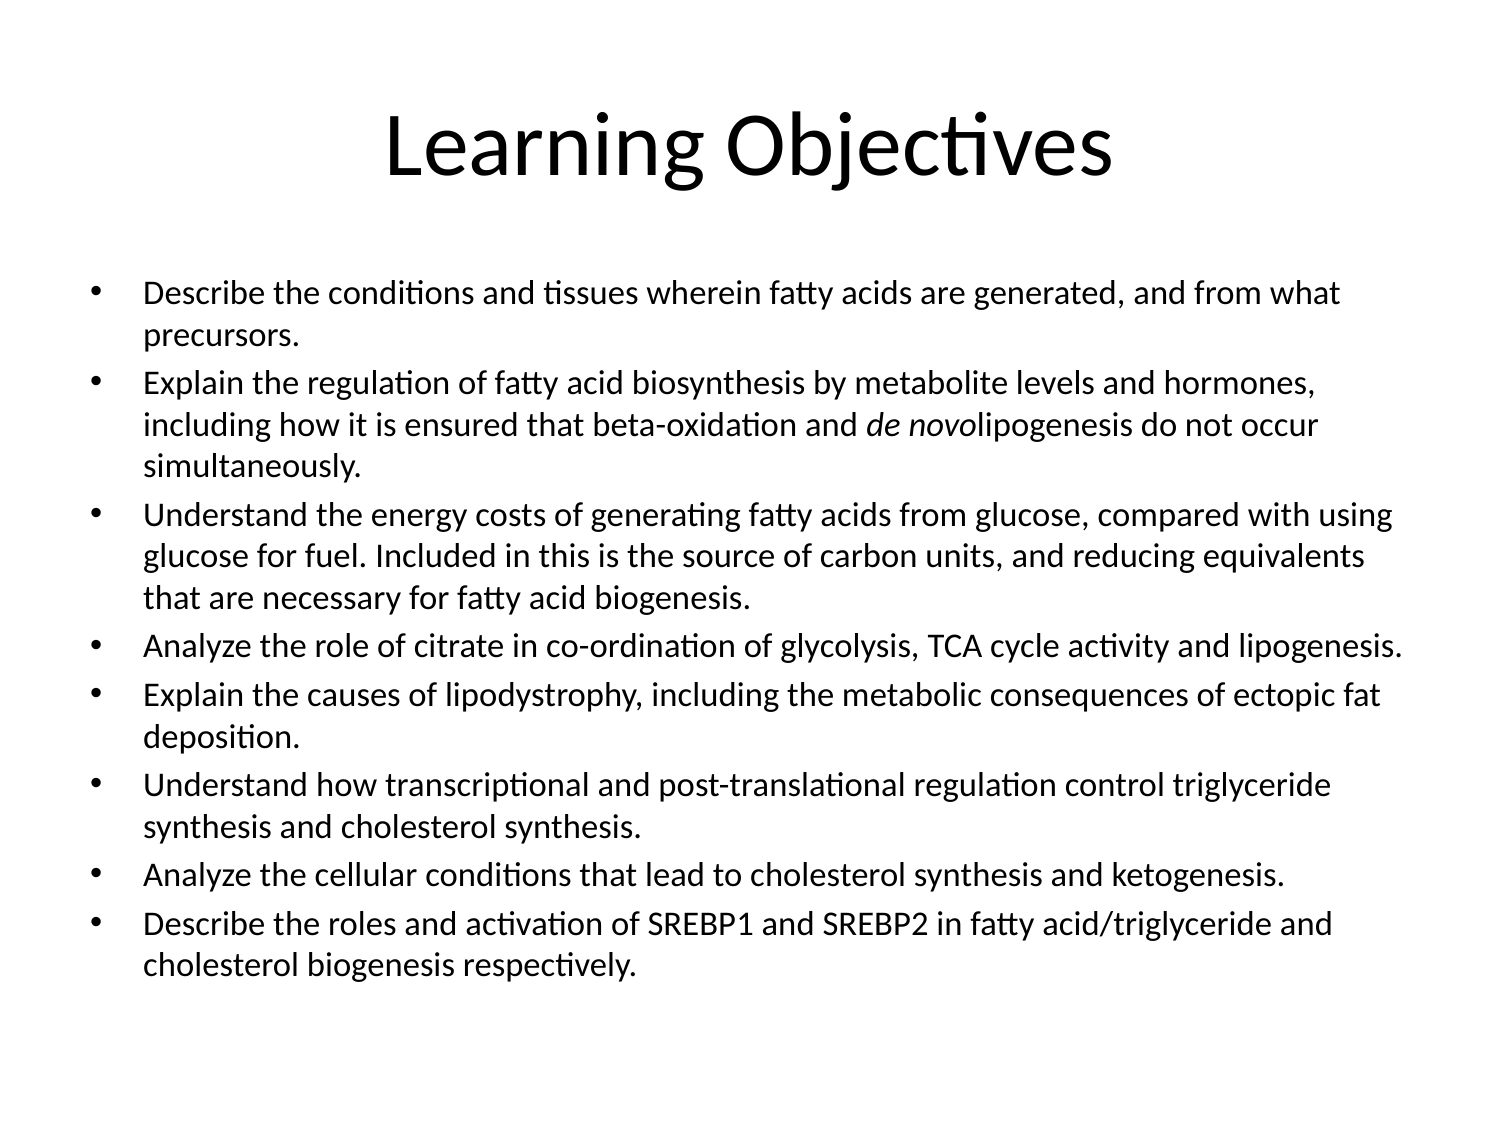

# Learning Objectives
Describe the conditions and tissues wherein fatty acids are generated, and from what precursors.
Explain the regulation of fatty acid biosynthesis by metabolite levels and hormones, including how it is ensured that beta-oxidation and de novolipogenesis do not occur simultaneously.
Understand the energy costs of generating fatty acids from glucose, compared with using glucose for fuel. Included in this is the source of carbon units, and reducing equivalents that are necessary for fatty acid biogenesis.
Analyze the role of citrate in co-ordination of glycolysis, TCA cycle activity and lipogenesis.
Explain the causes of lipodystrophy, including the metabolic consequences of ectopic fat deposition.
Understand how transcriptional and post-translational regulation control triglyceride synthesis and cholesterol synthesis.
Analyze the cellular conditions that lead to cholesterol synthesis and ketogenesis.
Describe the roles and activation of SREBP1 and SREBP2 in fatty acid/triglyceride and cholesterol biogenesis respectively.